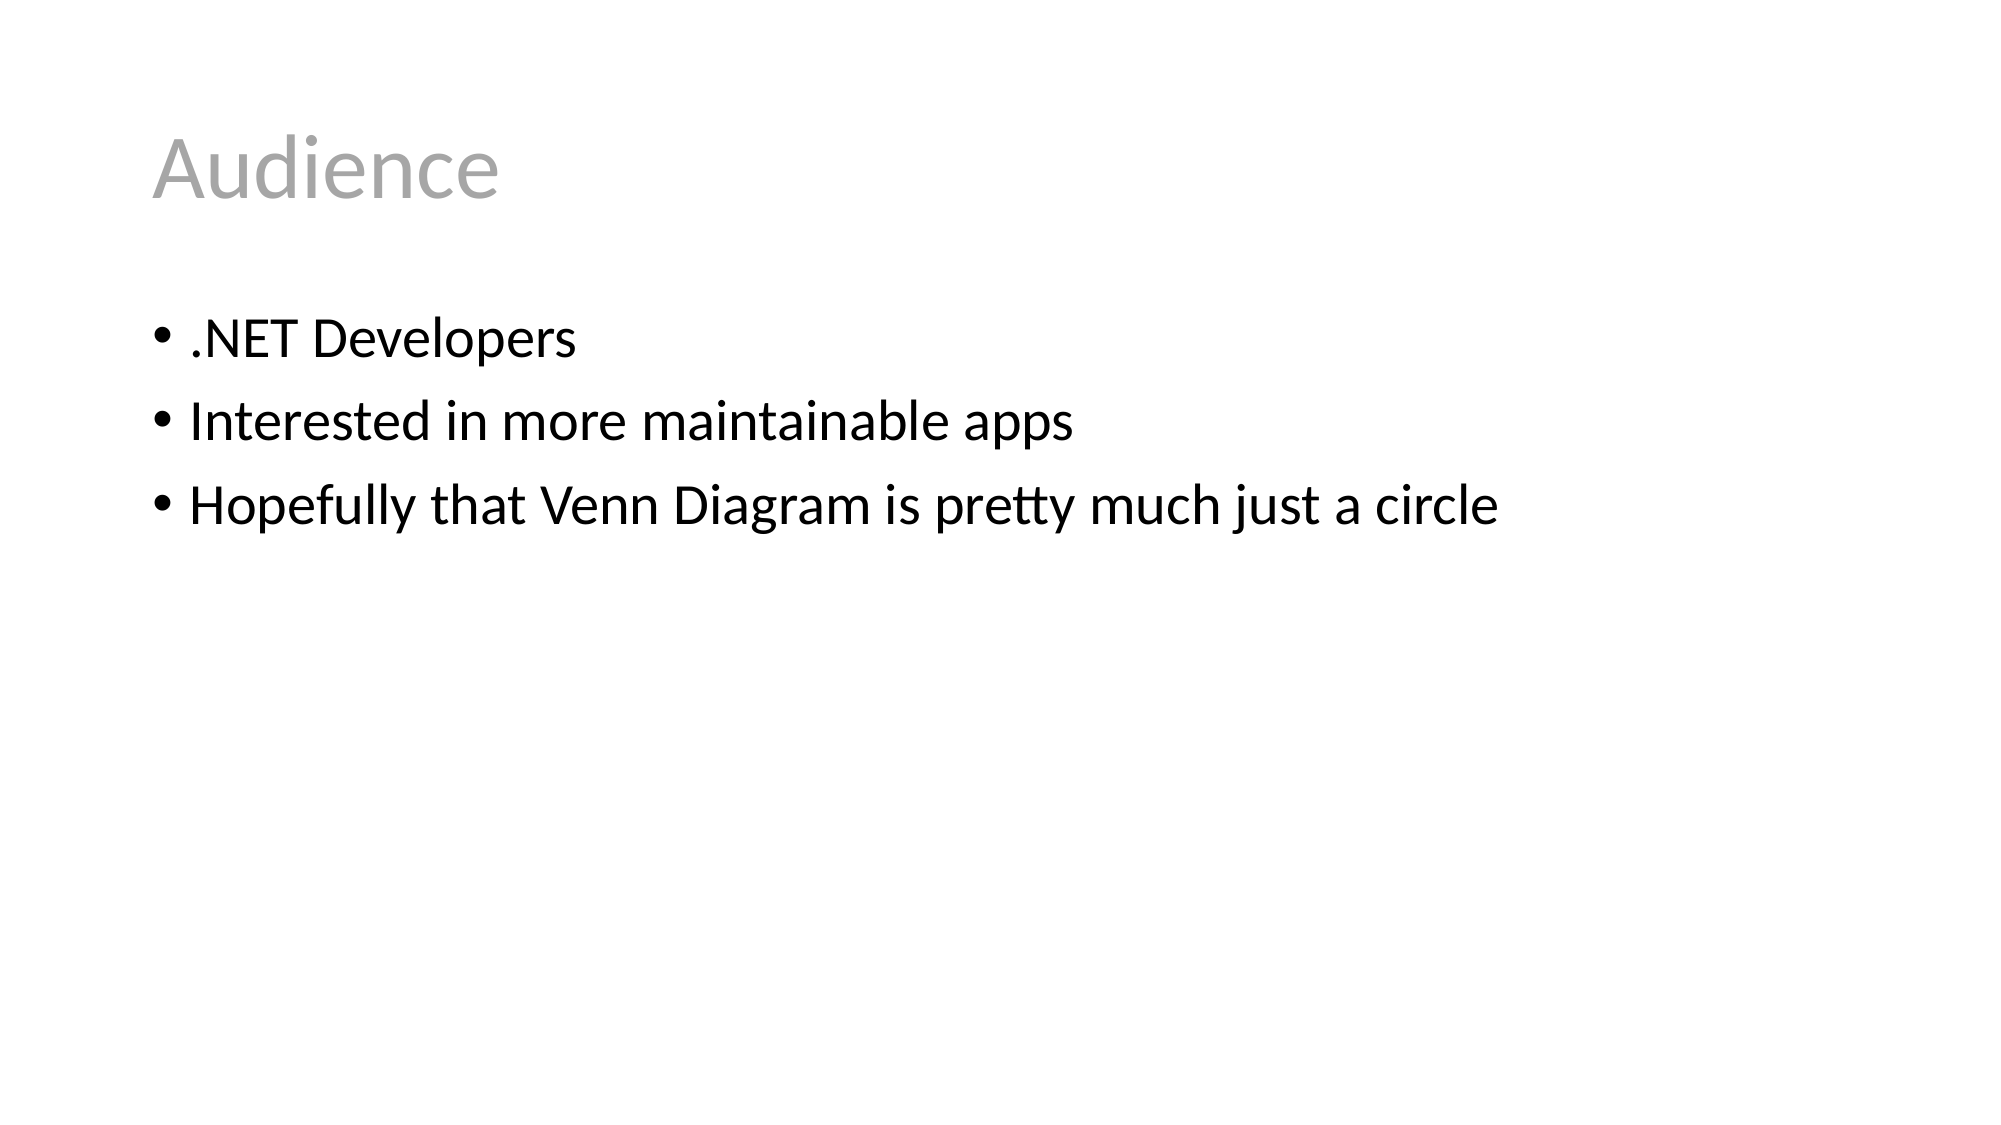

# Audience
.NET Developers
Interested in more maintainable apps
Hopefully that Venn Diagram is pretty much just a circle